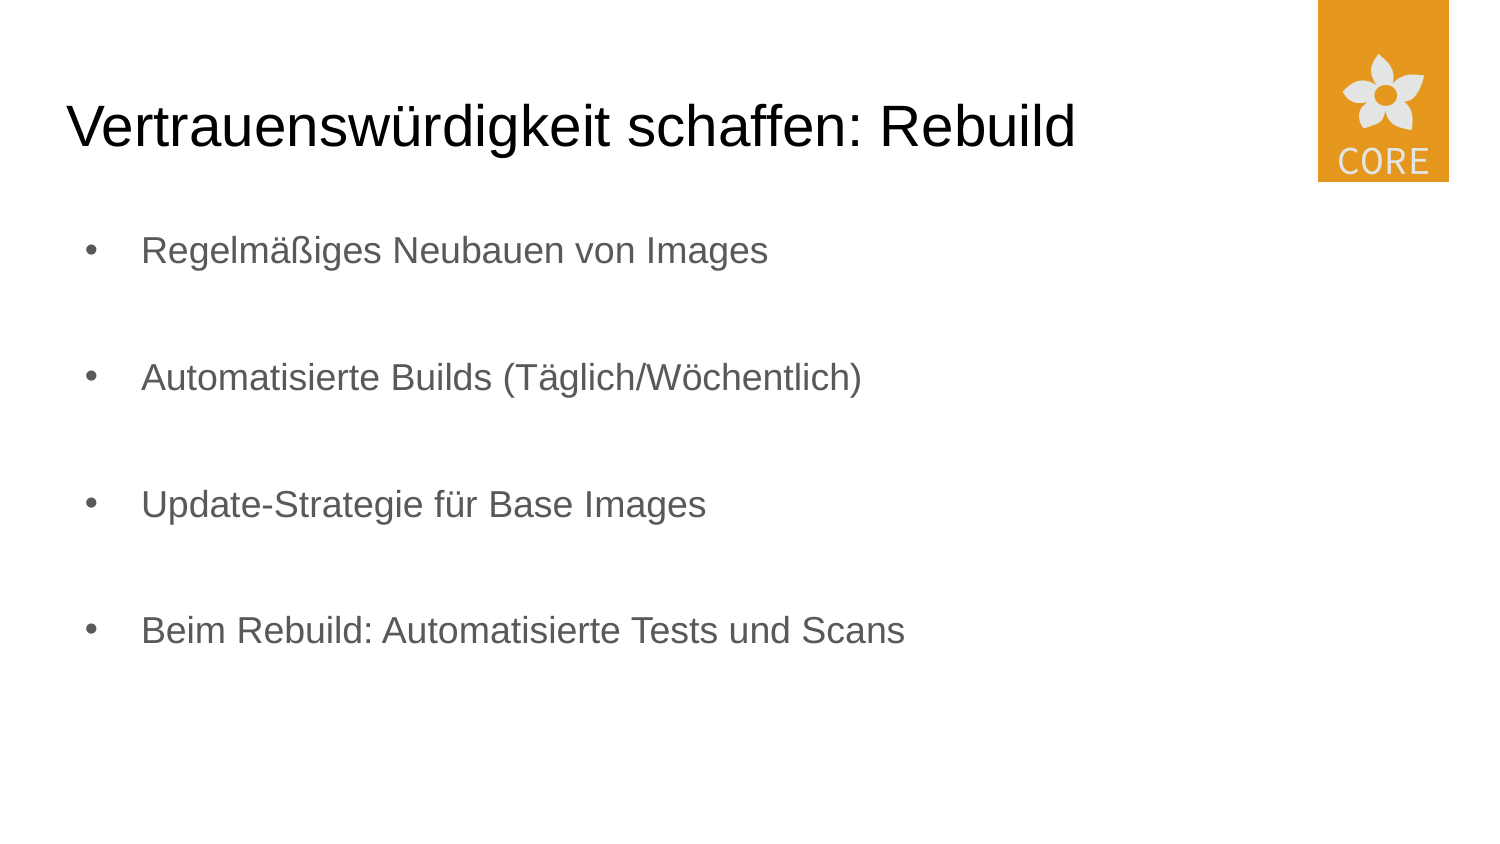

# Vertrauenswürdigkeit schaffen: Rebuild
Regelmäßiges Neubauen von Images
Automatisierte Builds (Täglich/Wöchentlich)
Update-Strategie für Base Images
Beim Rebuild: Automatisierte Tests und Scans